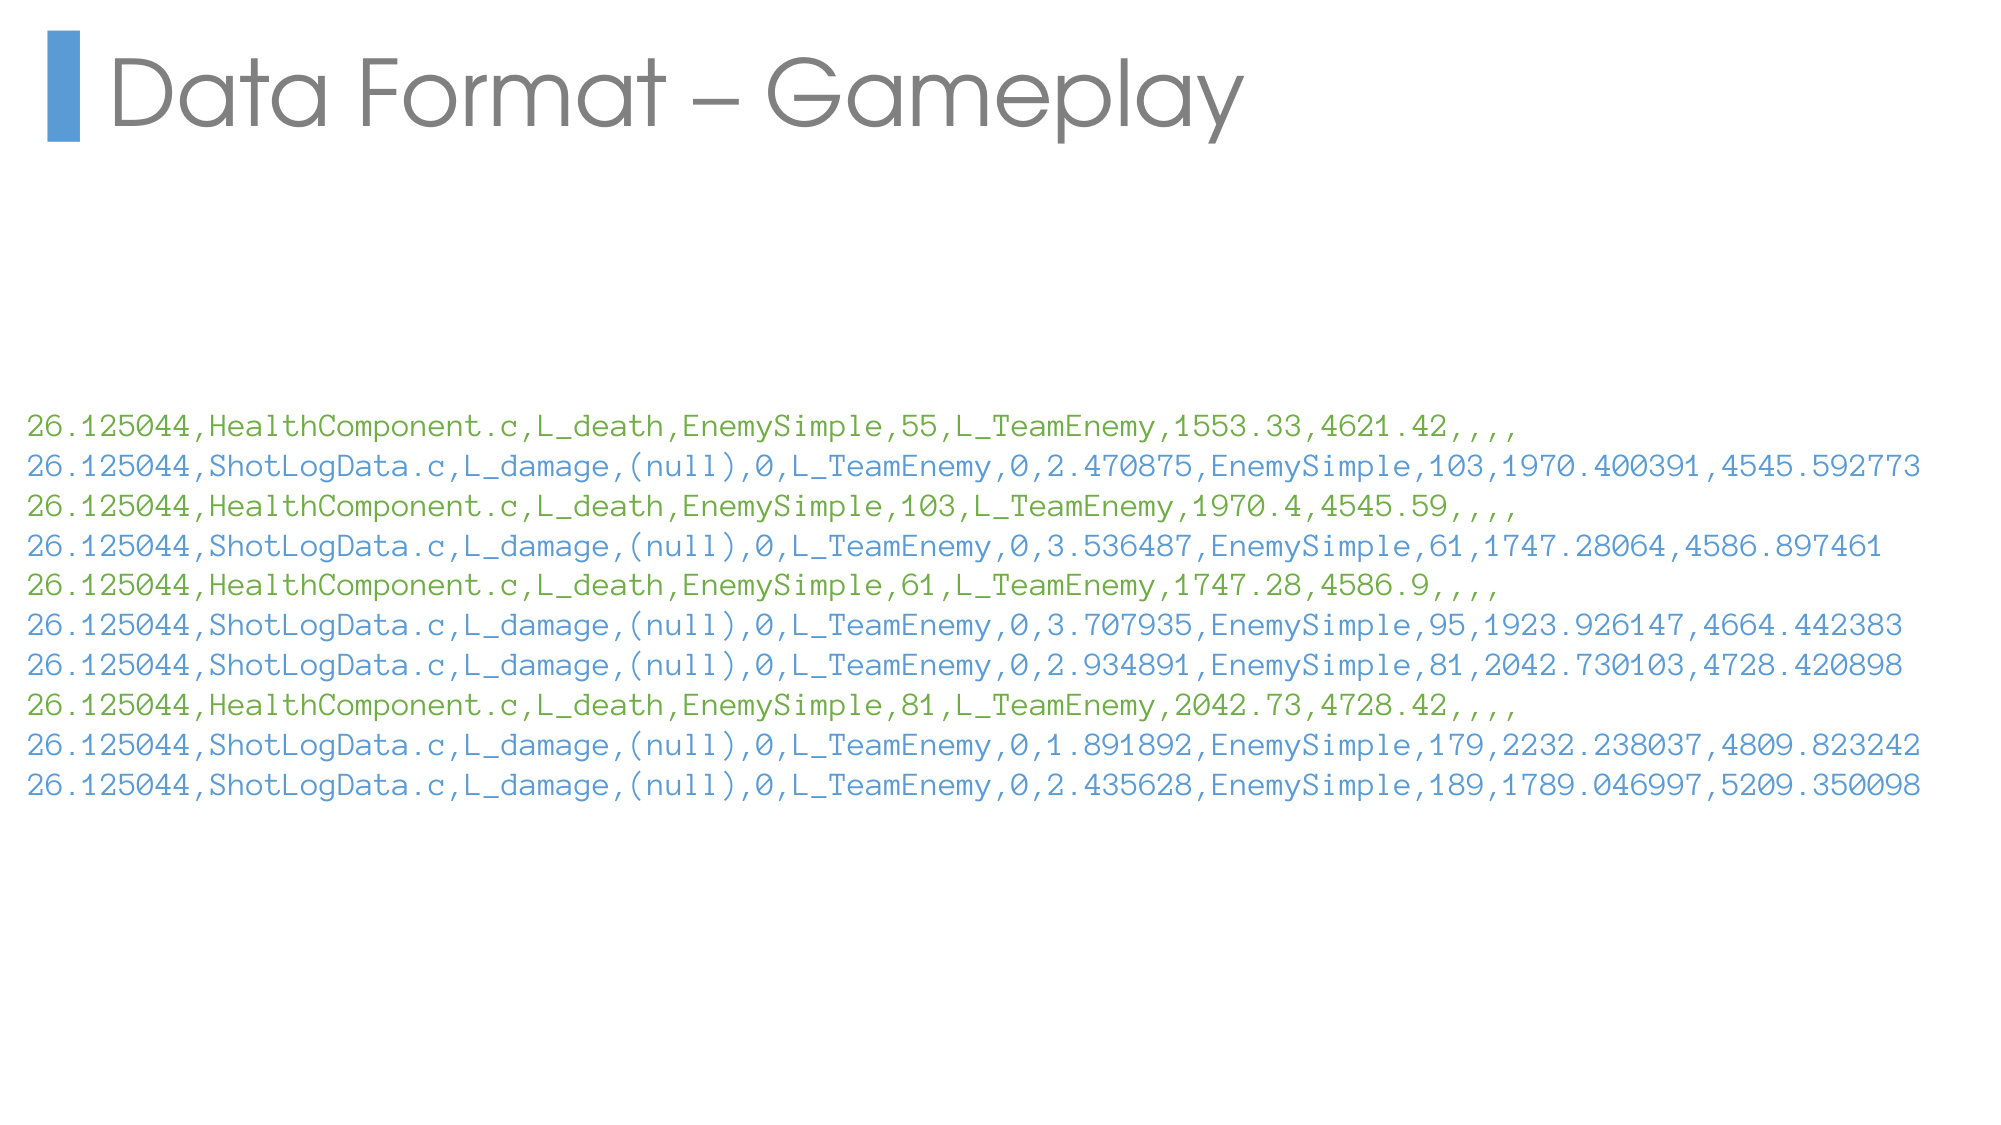

Data Format – Gameplay
26.125044,HealthComponent.c,L_death,EnemySimple,55,L_TeamEnemy,1553.33,4621.42,,,,
26.125044,ShotLogData.c,L_damage,(null),0,L_TeamEnemy,0,2.470875,EnemySimple,103,1970.400391,4545.592773
26.125044,HealthComponent.c,L_death,EnemySimple,103,L_TeamEnemy,1970.4,4545.59,,,,
26.125044,ShotLogData.c,L_damage,(null),0,L_TeamEnemy,0,3.536487,EnemySimple,61,1747.28064,4586.897461
26.125044,HealthComponent.c,L_death,EnemySimple,61,L_TeamEnemy,1747.28,4586.9,,,,
26.125044,ShotLogData.c,L_damage,(null),0,L_TeamEnemy,0,3.707935,EnemySimple,95,1923.926147,4664.442383
26.125044,ShotLogData.c,L_damage,(null),0,L_TeamEnemy,0,2.934891,EnemySimple,81,2042.730103,4728.420898
26.125044,HealthComponent.c,L_death,EnemySimple,81,L_TeamEnemy,2042.73,4728.42,,,,
26.125044,ShotLogData.c,L_damage,(null),0,L_TeamEnemy,0,1.891892,EnemySimple,179,2232.238037,4809.823242
26.125044,ShotLogData.c,L_damage,(null),0,L_TeamEnemy,0,2.435628,EnemySimple,189,1789.046997,5209.350098